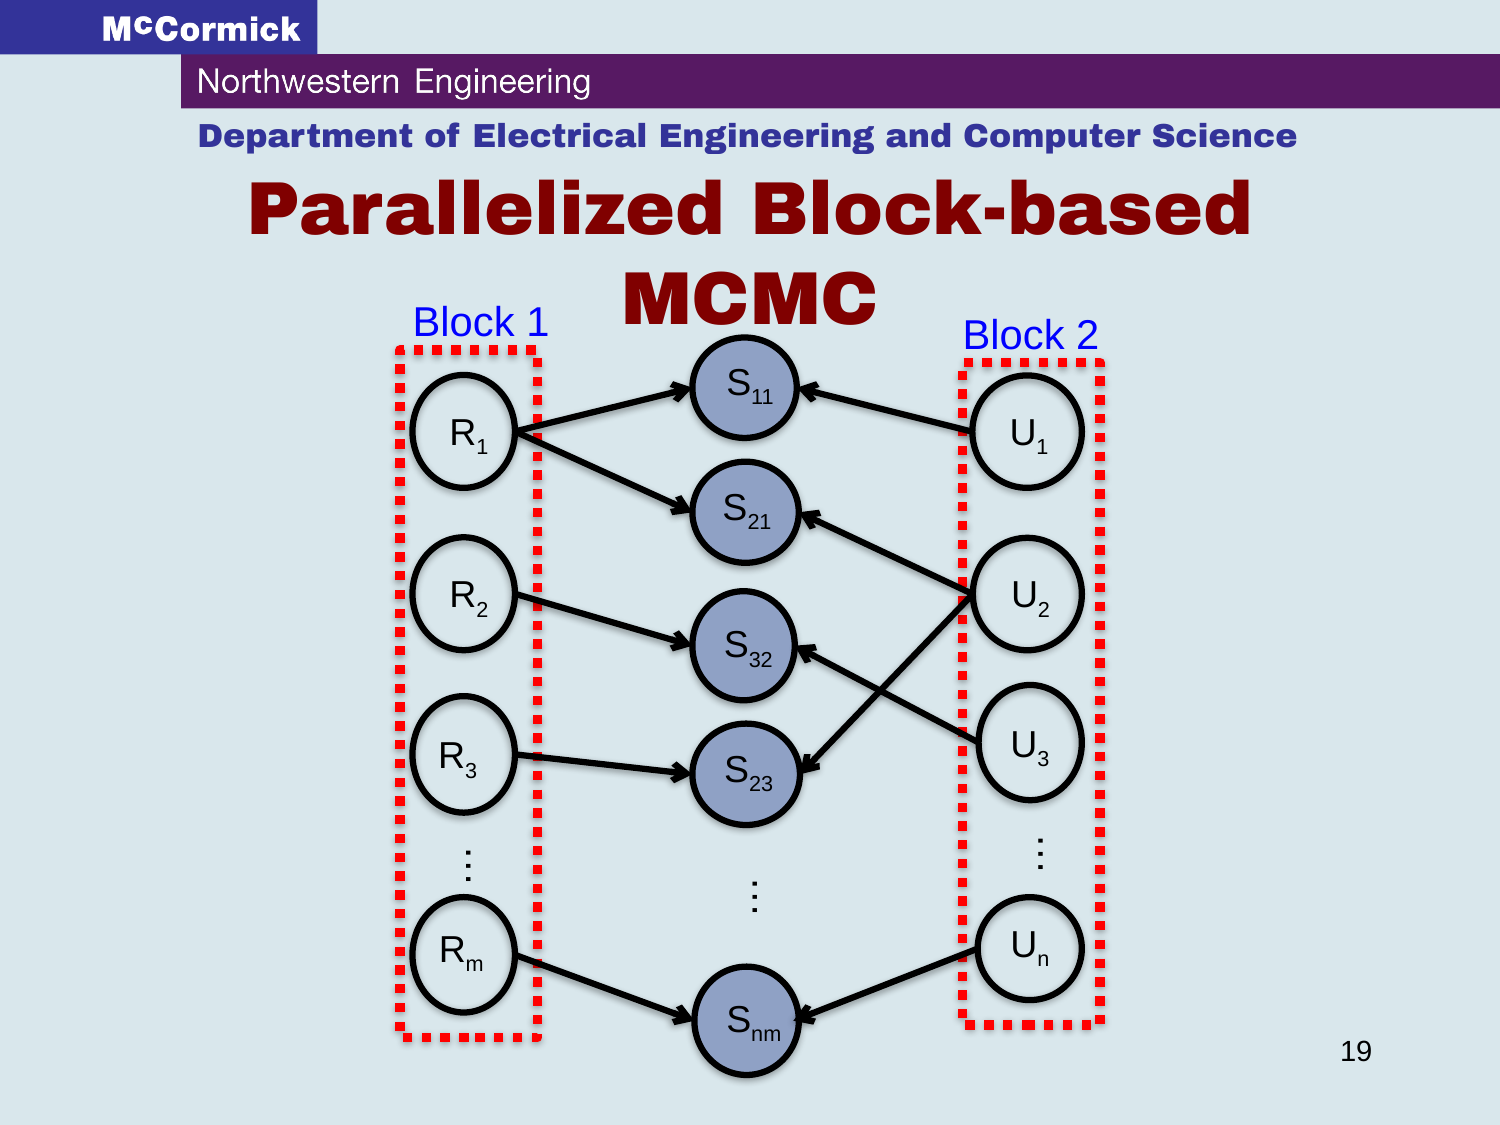

# Parallelized Block-based MCMC
Block 1
Block 2

S11

R1
U1

S21

U2
R2

S32

U3

R3

S23
…
…
…

Un

Rm

Snm

19